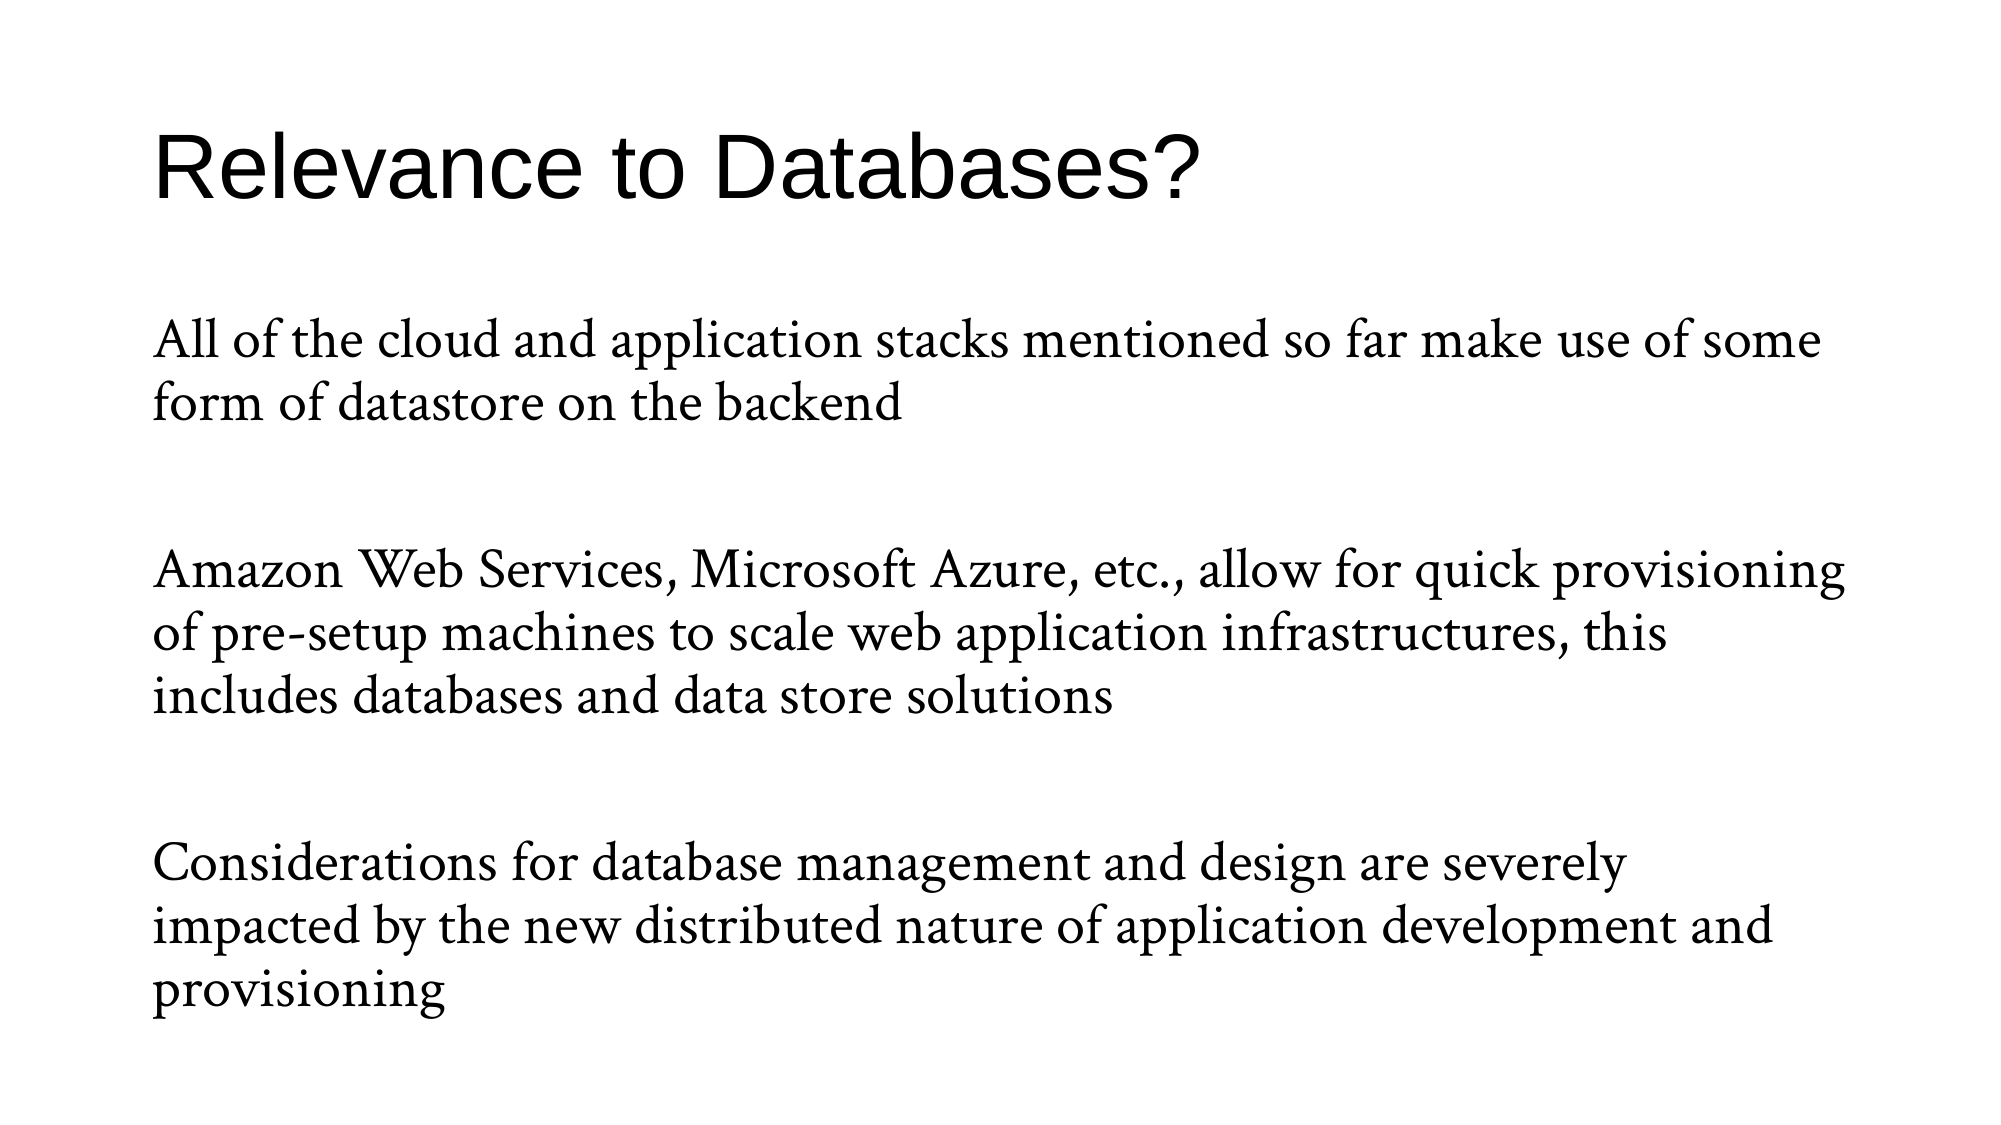

# Relevance to Databases?
All of the cloud and application stacks mentioned so far make use of some form of datastore on the backend

Amazon Web Services, Microsoft Azure, etc., allow for quick provisioning of pre-setup machines to scale web application infrastructures, this includes databases and data store solutions

Considerations for database management and design are severely impacted by the new distributed nature of application development and provisioning